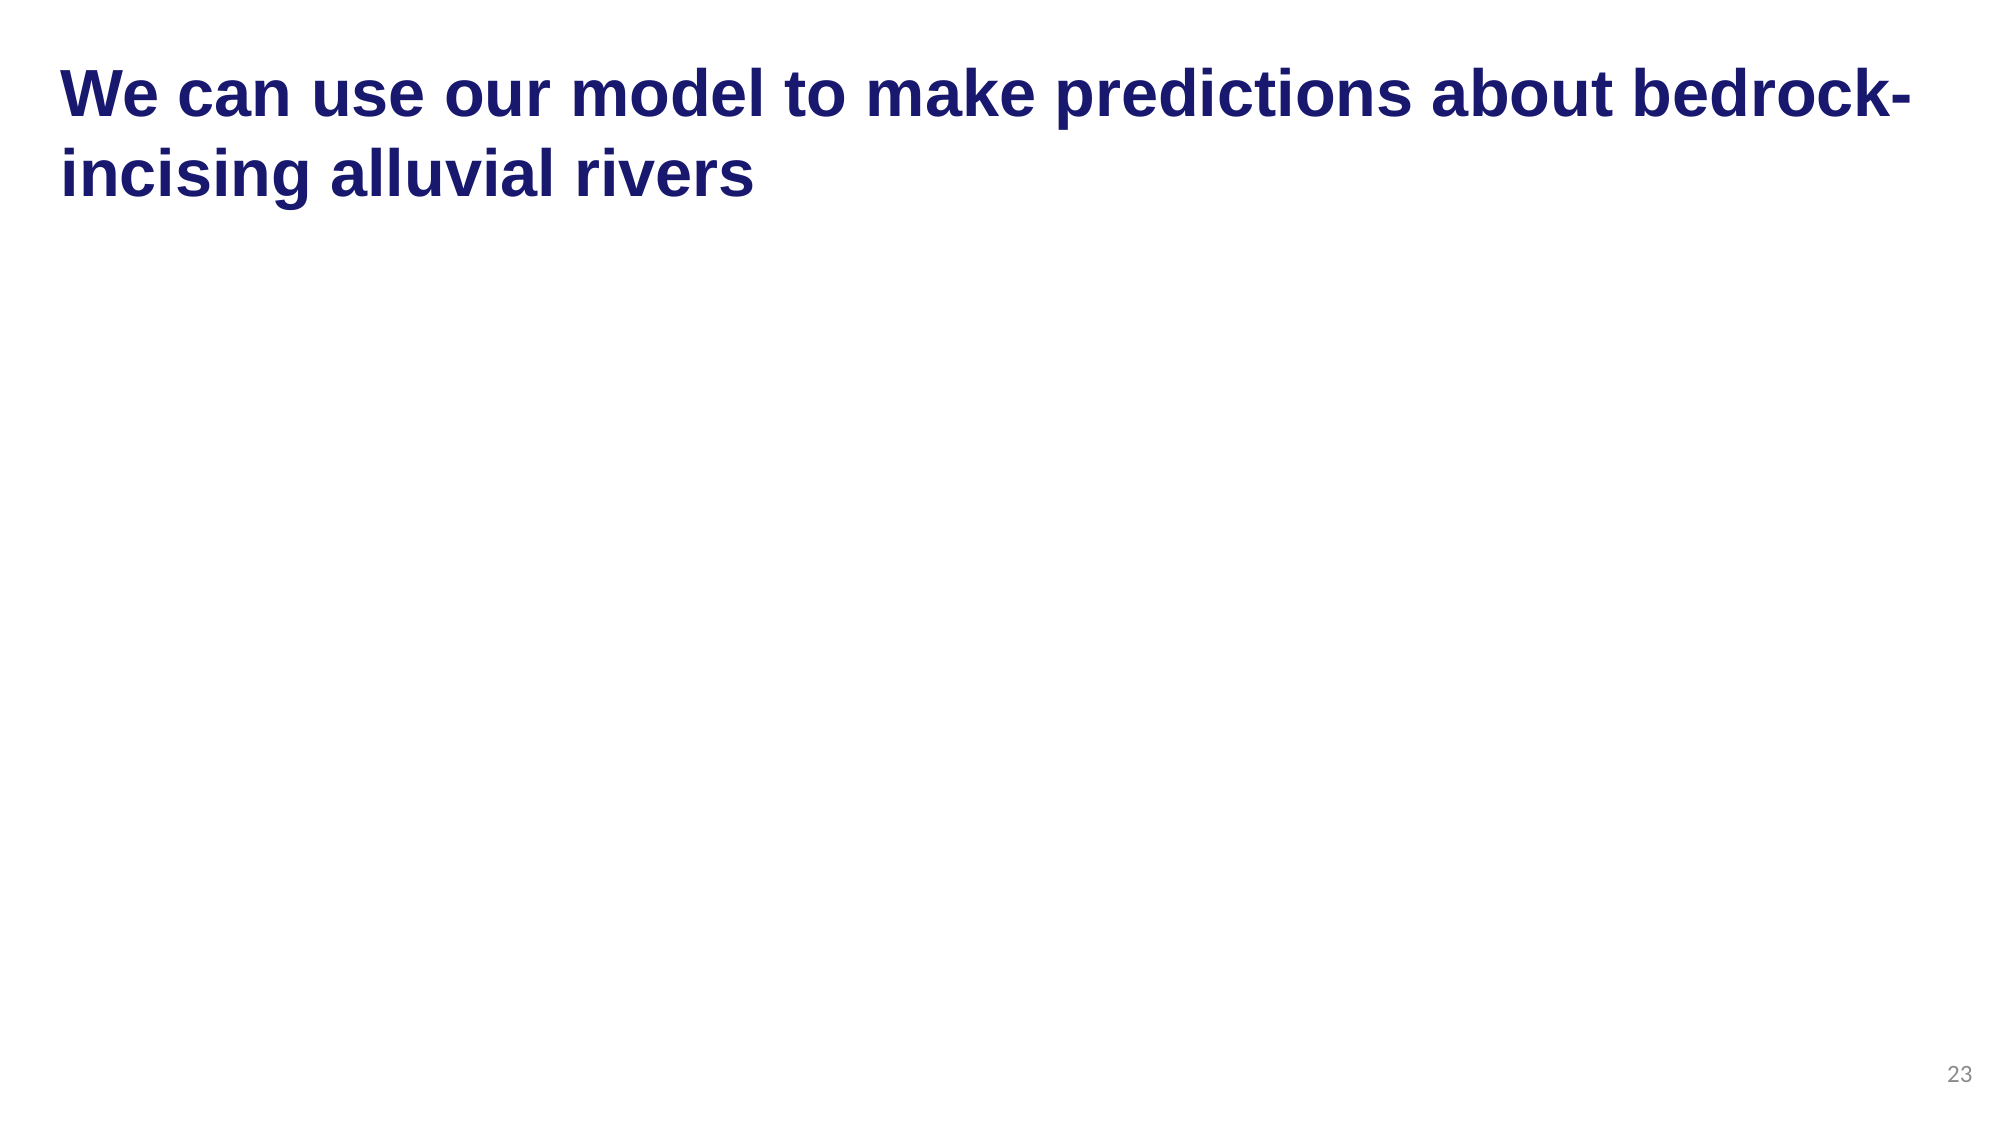

We can use our model to make predictions about bedrock-incising alluvial rivers
23